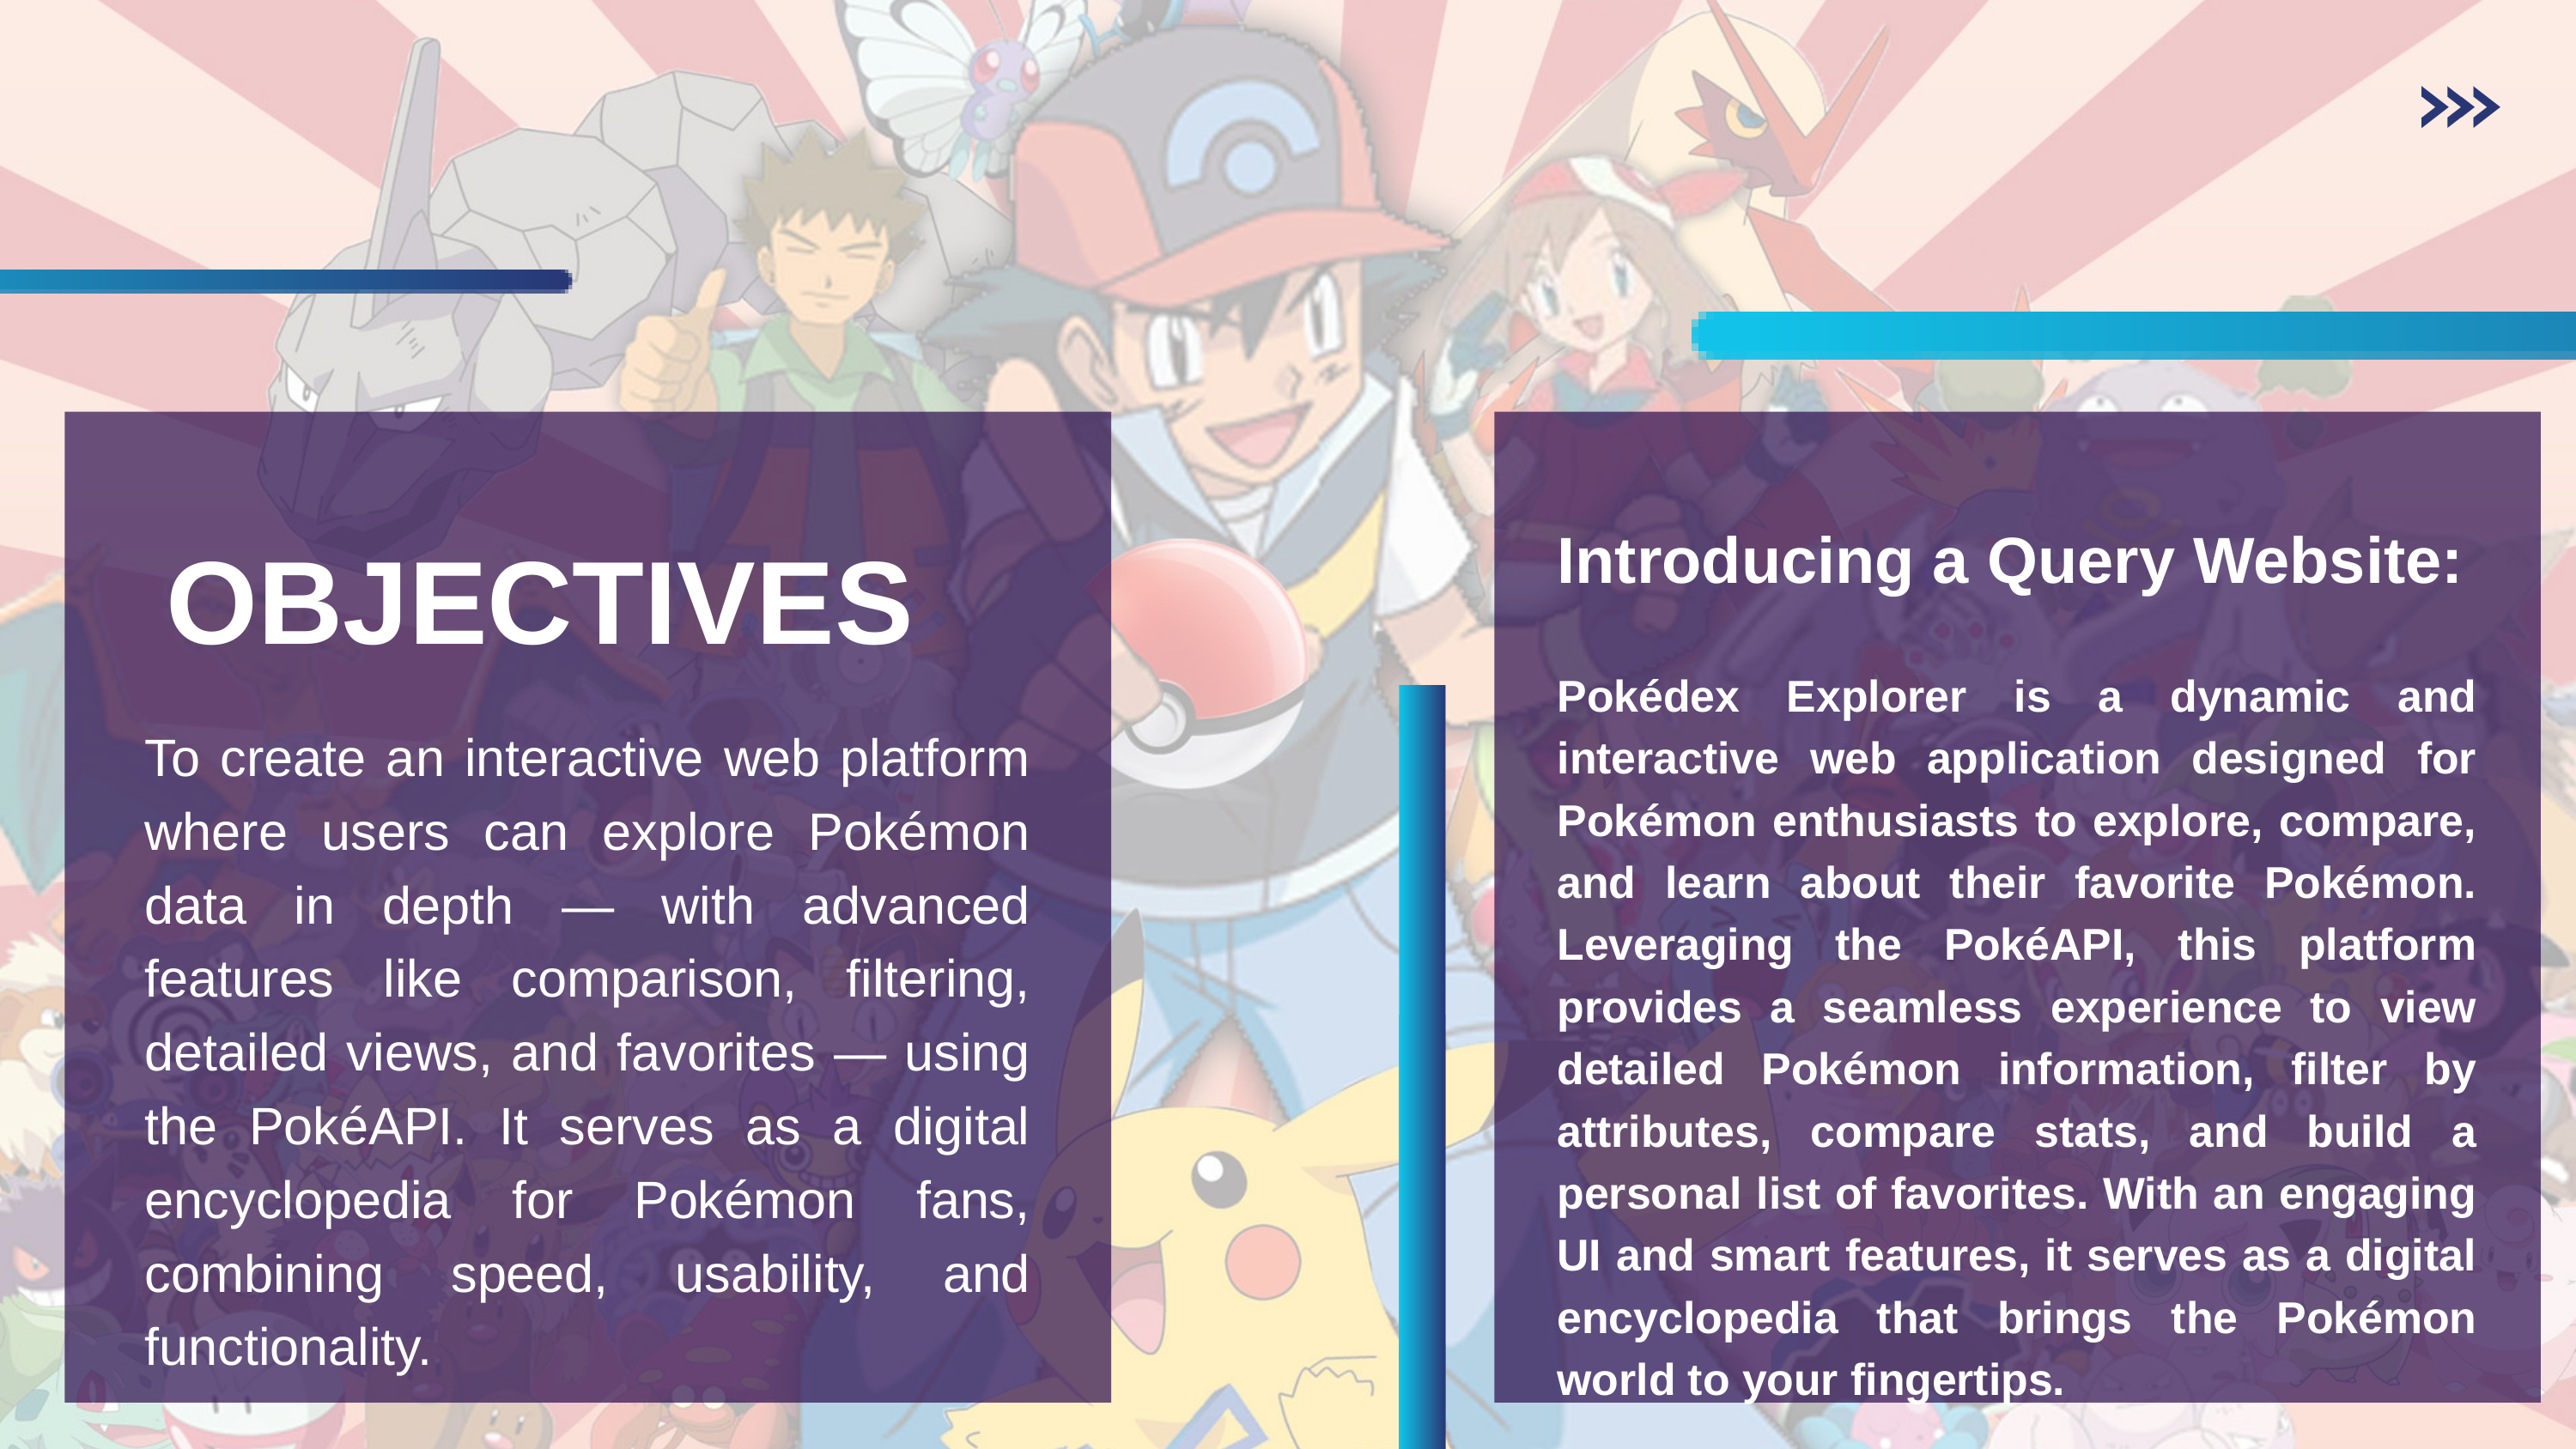

Introducing a Query Website:

Pokédex Explorer is a dynamic and interactive web application designed for Pokémon enthusiasts to explore, compare, and learn about their favorite Pokémon. Leveraging the PokéAPI, this platform provides a seamless experience to view detailed Pokémon information, filter by attributes, compare stats, and build a personal list of favorites. With an engaging UI and smart features, it serves as a digital encyclopedia that brings the Pokémon world to your fingertips.
OBJECTIVES
To create an interactive web platform where users can explore Pokémon data in depth — with advanced features like comparison, filtering, detailed views, and favorites — using the PokéAPI. It serves as a digital encyclopedia for Pokémon fans, combining speed, usability, and functionality.